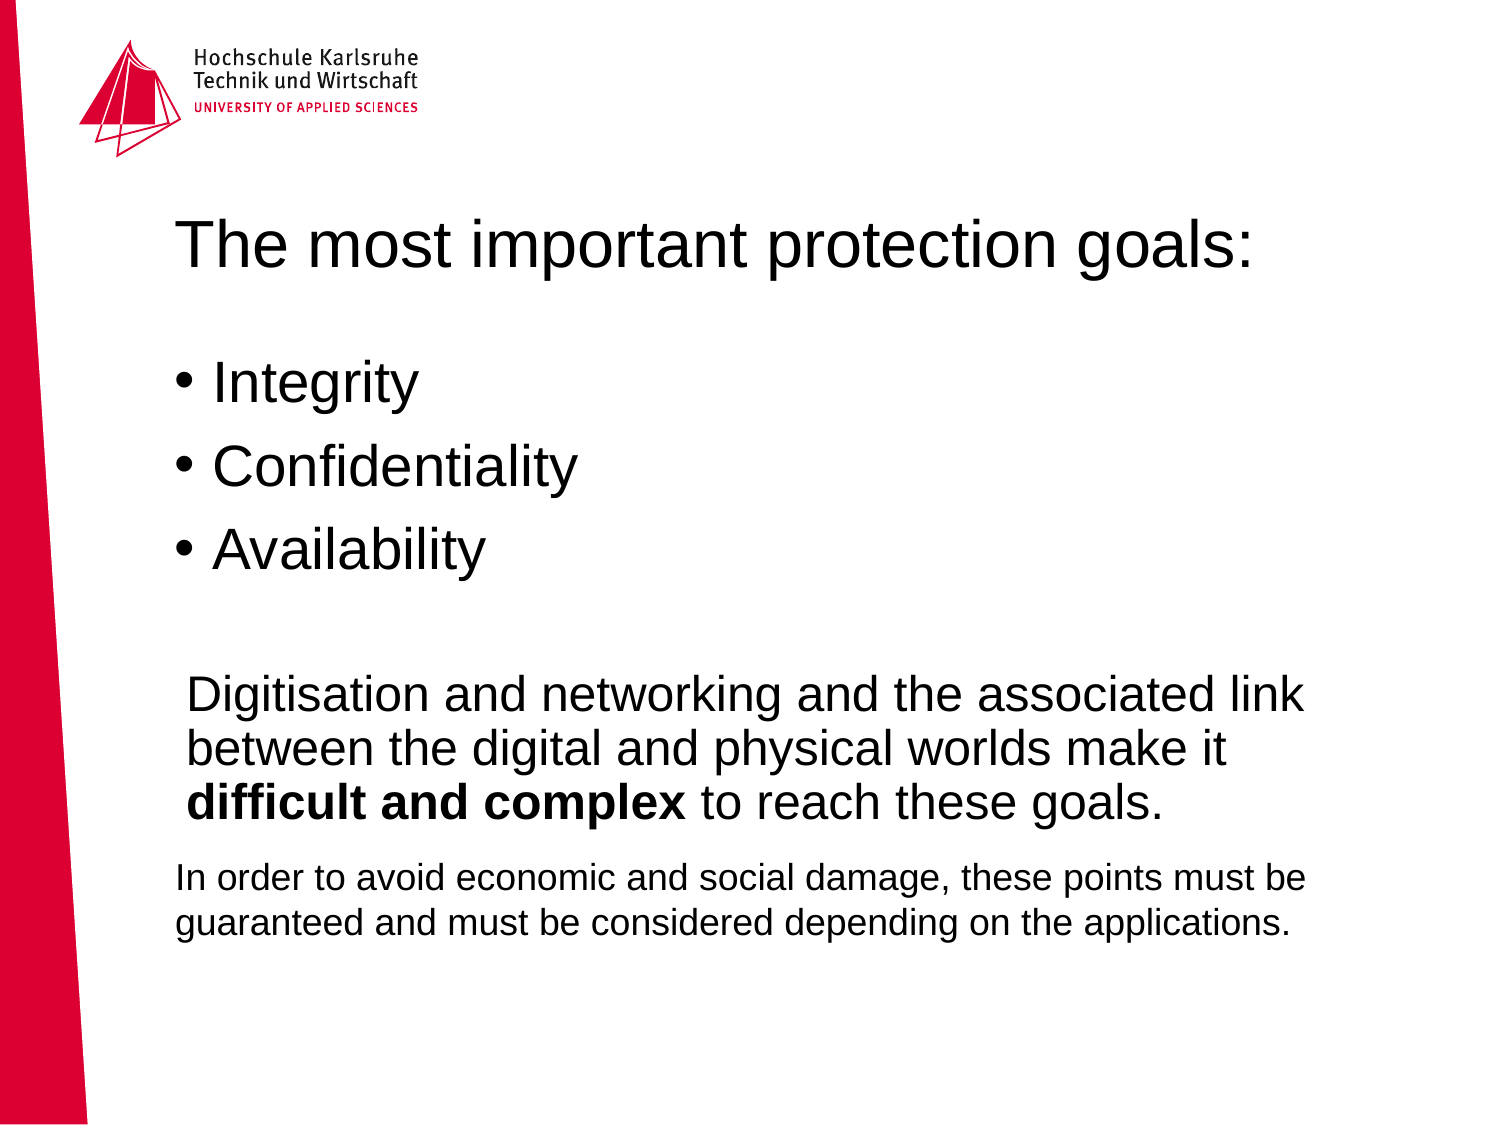

# The most important protection goals:
Integrity
Confidentiality
Availability
Digitisation and networking and the associated link between the digital and physical worlds make it difficult and complex to reach these goals.
In order to avoid economic and social damage, these points must be guaranteed and must be considered depending on the applications.